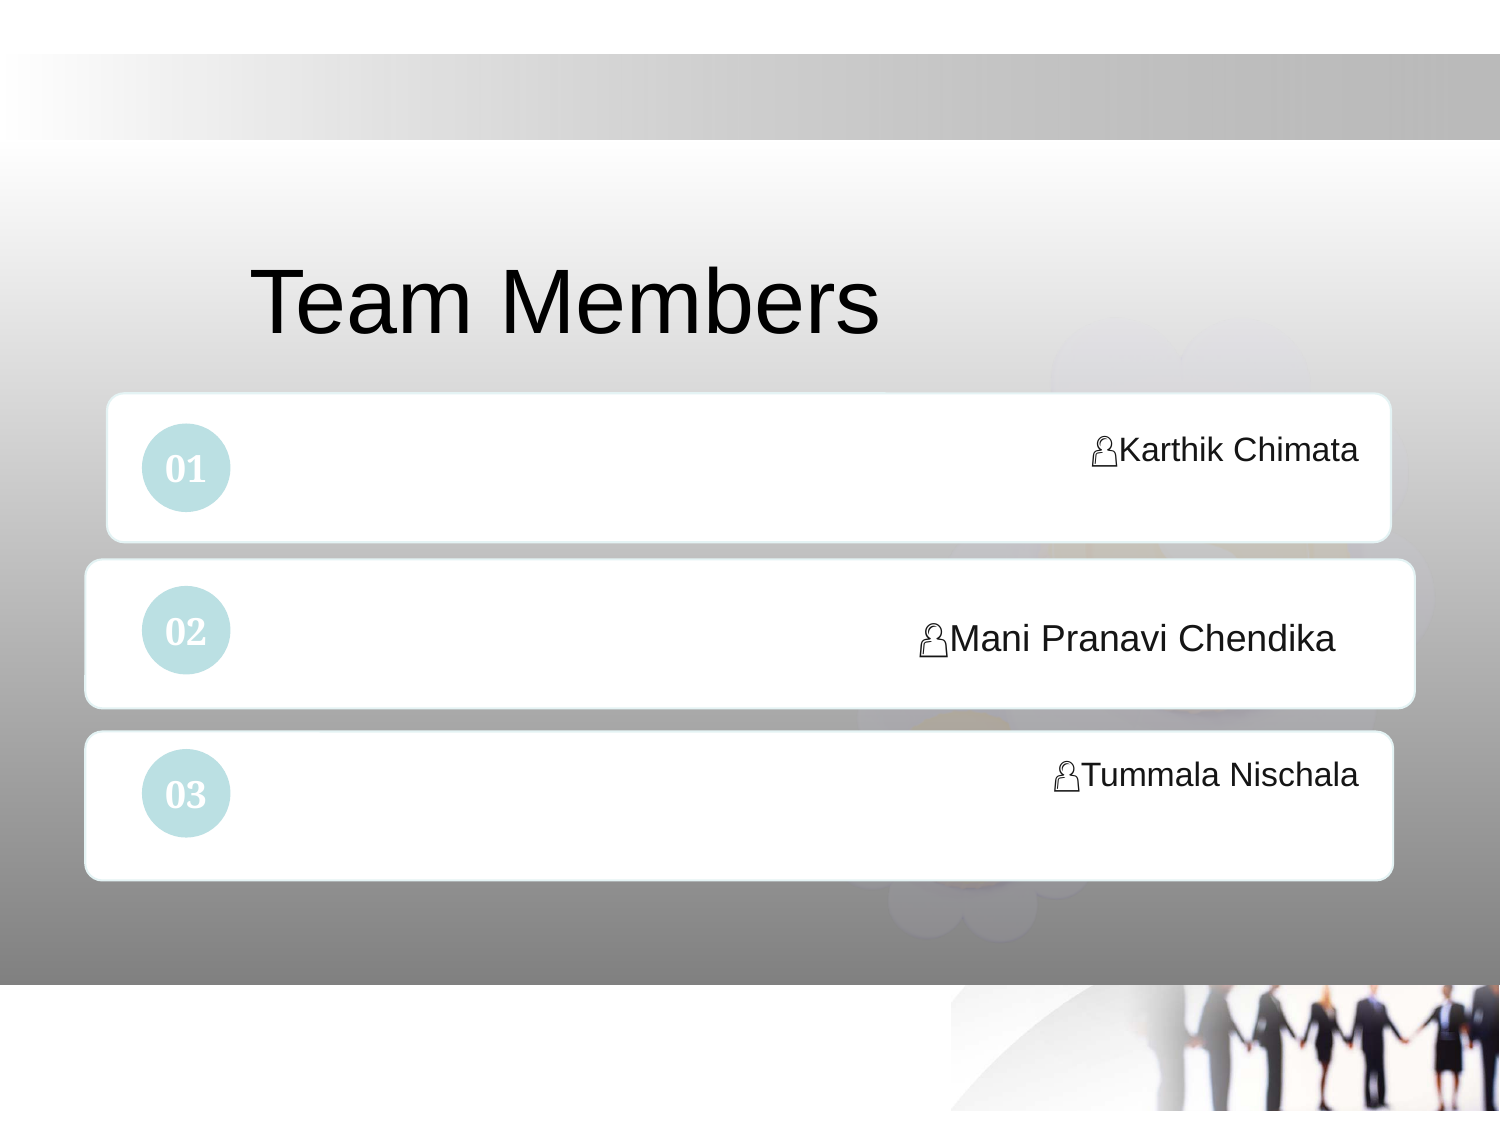

# Team Members

01
👤Karthik Chimata
👤Mani Pranavi Chendika

02

03
👤Tummala Nischala